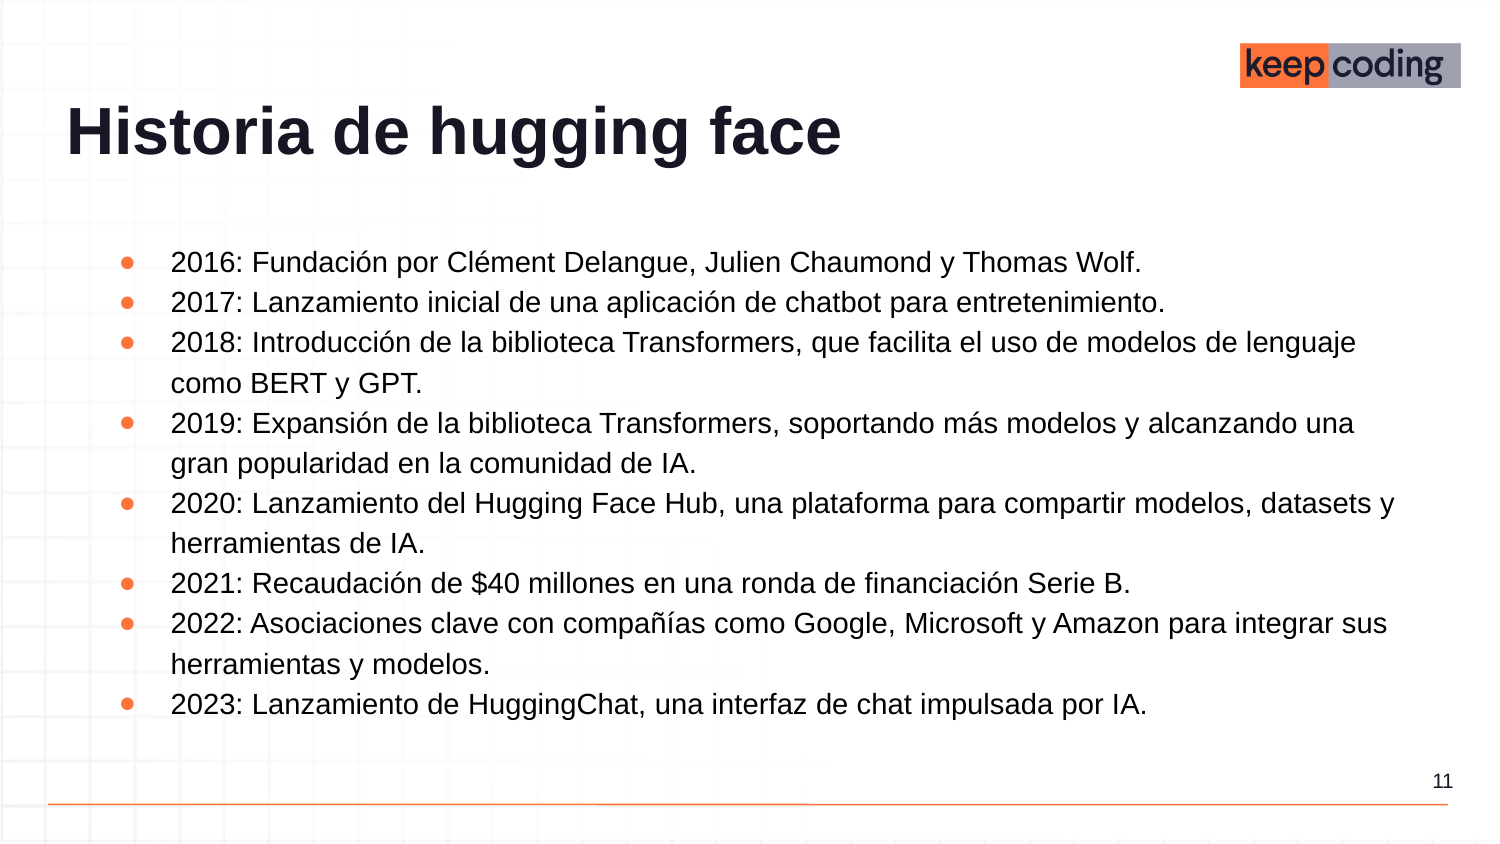

# Historia de hugging face
2016: Fundación por Clément Delangue, Julien Chaumond y Thomas Wolf.
2017: Lanzamiento inicial de una aplicación de chatbot para entretenimiento.
2018: Introducción de la biblioteca Transformers, que facilita el uso de modelos de lenguaje como BERT y GPT.
2019: Expansión de la biblioteca Transformers, soportando más modelos y alcanzando una gran popularidad en la comunidad de IA.
2020: Lanzamiento del Hugging Face Hub, una plataforma para compartir modelos, datasets y herramientas de IA.
2021: Recaudación de $40 millones en una ronda de financiación Serie B.
2022: Asociaciones clave con compañías como Google, Microsoft y Amazon para integrar sus herramientas y modelos.
2023: Lanzamiento de HuggingChat, una interfaz de chat impulsada por IA.
11